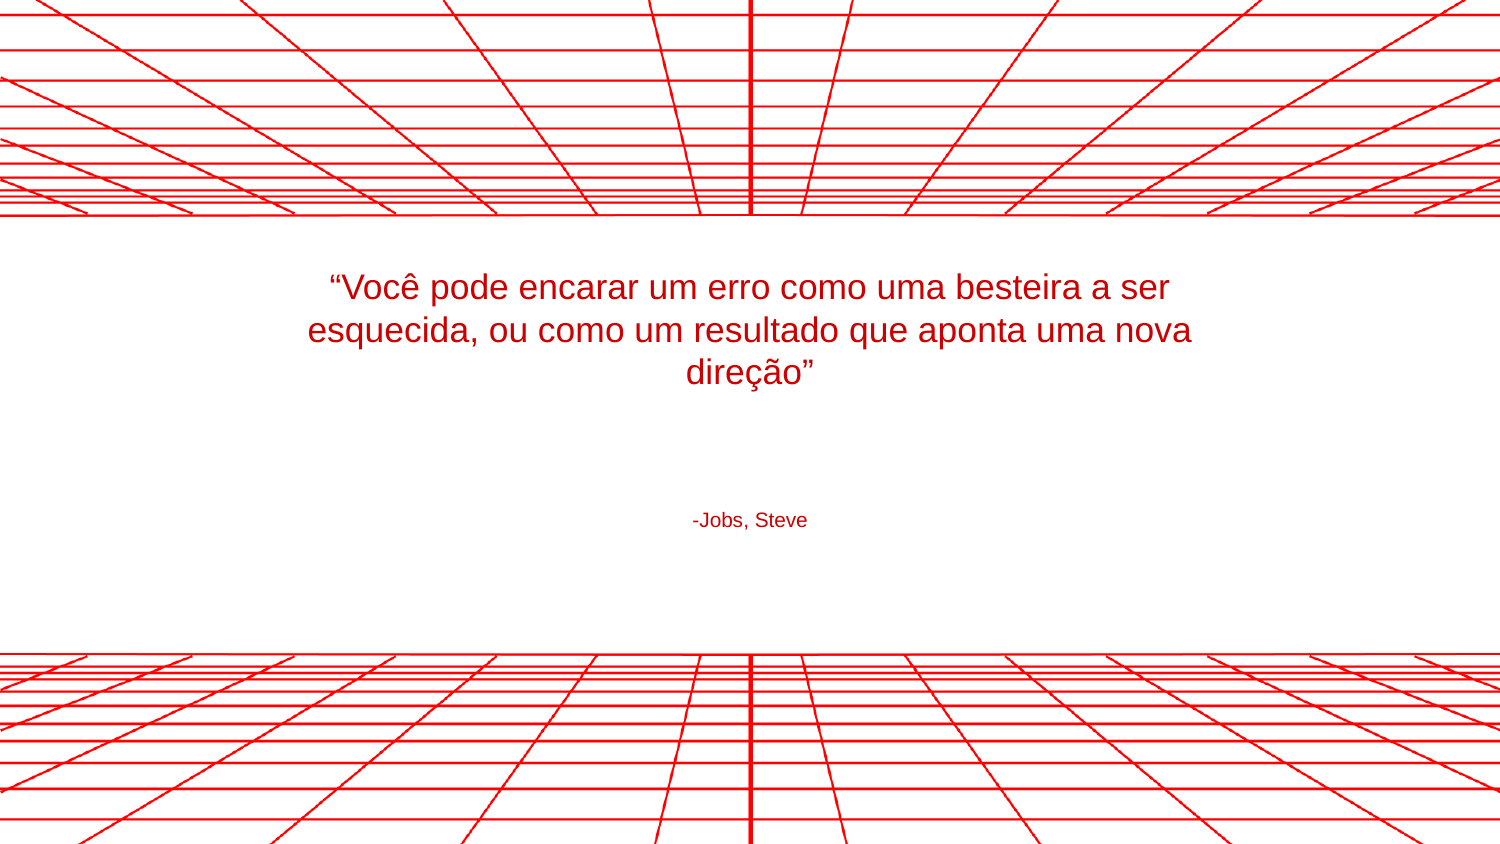

“Você pode encarar um erro como uma besteira a ser esquecida, ou como um resultado que aponta uma nova direção”
-Jobs, Steve